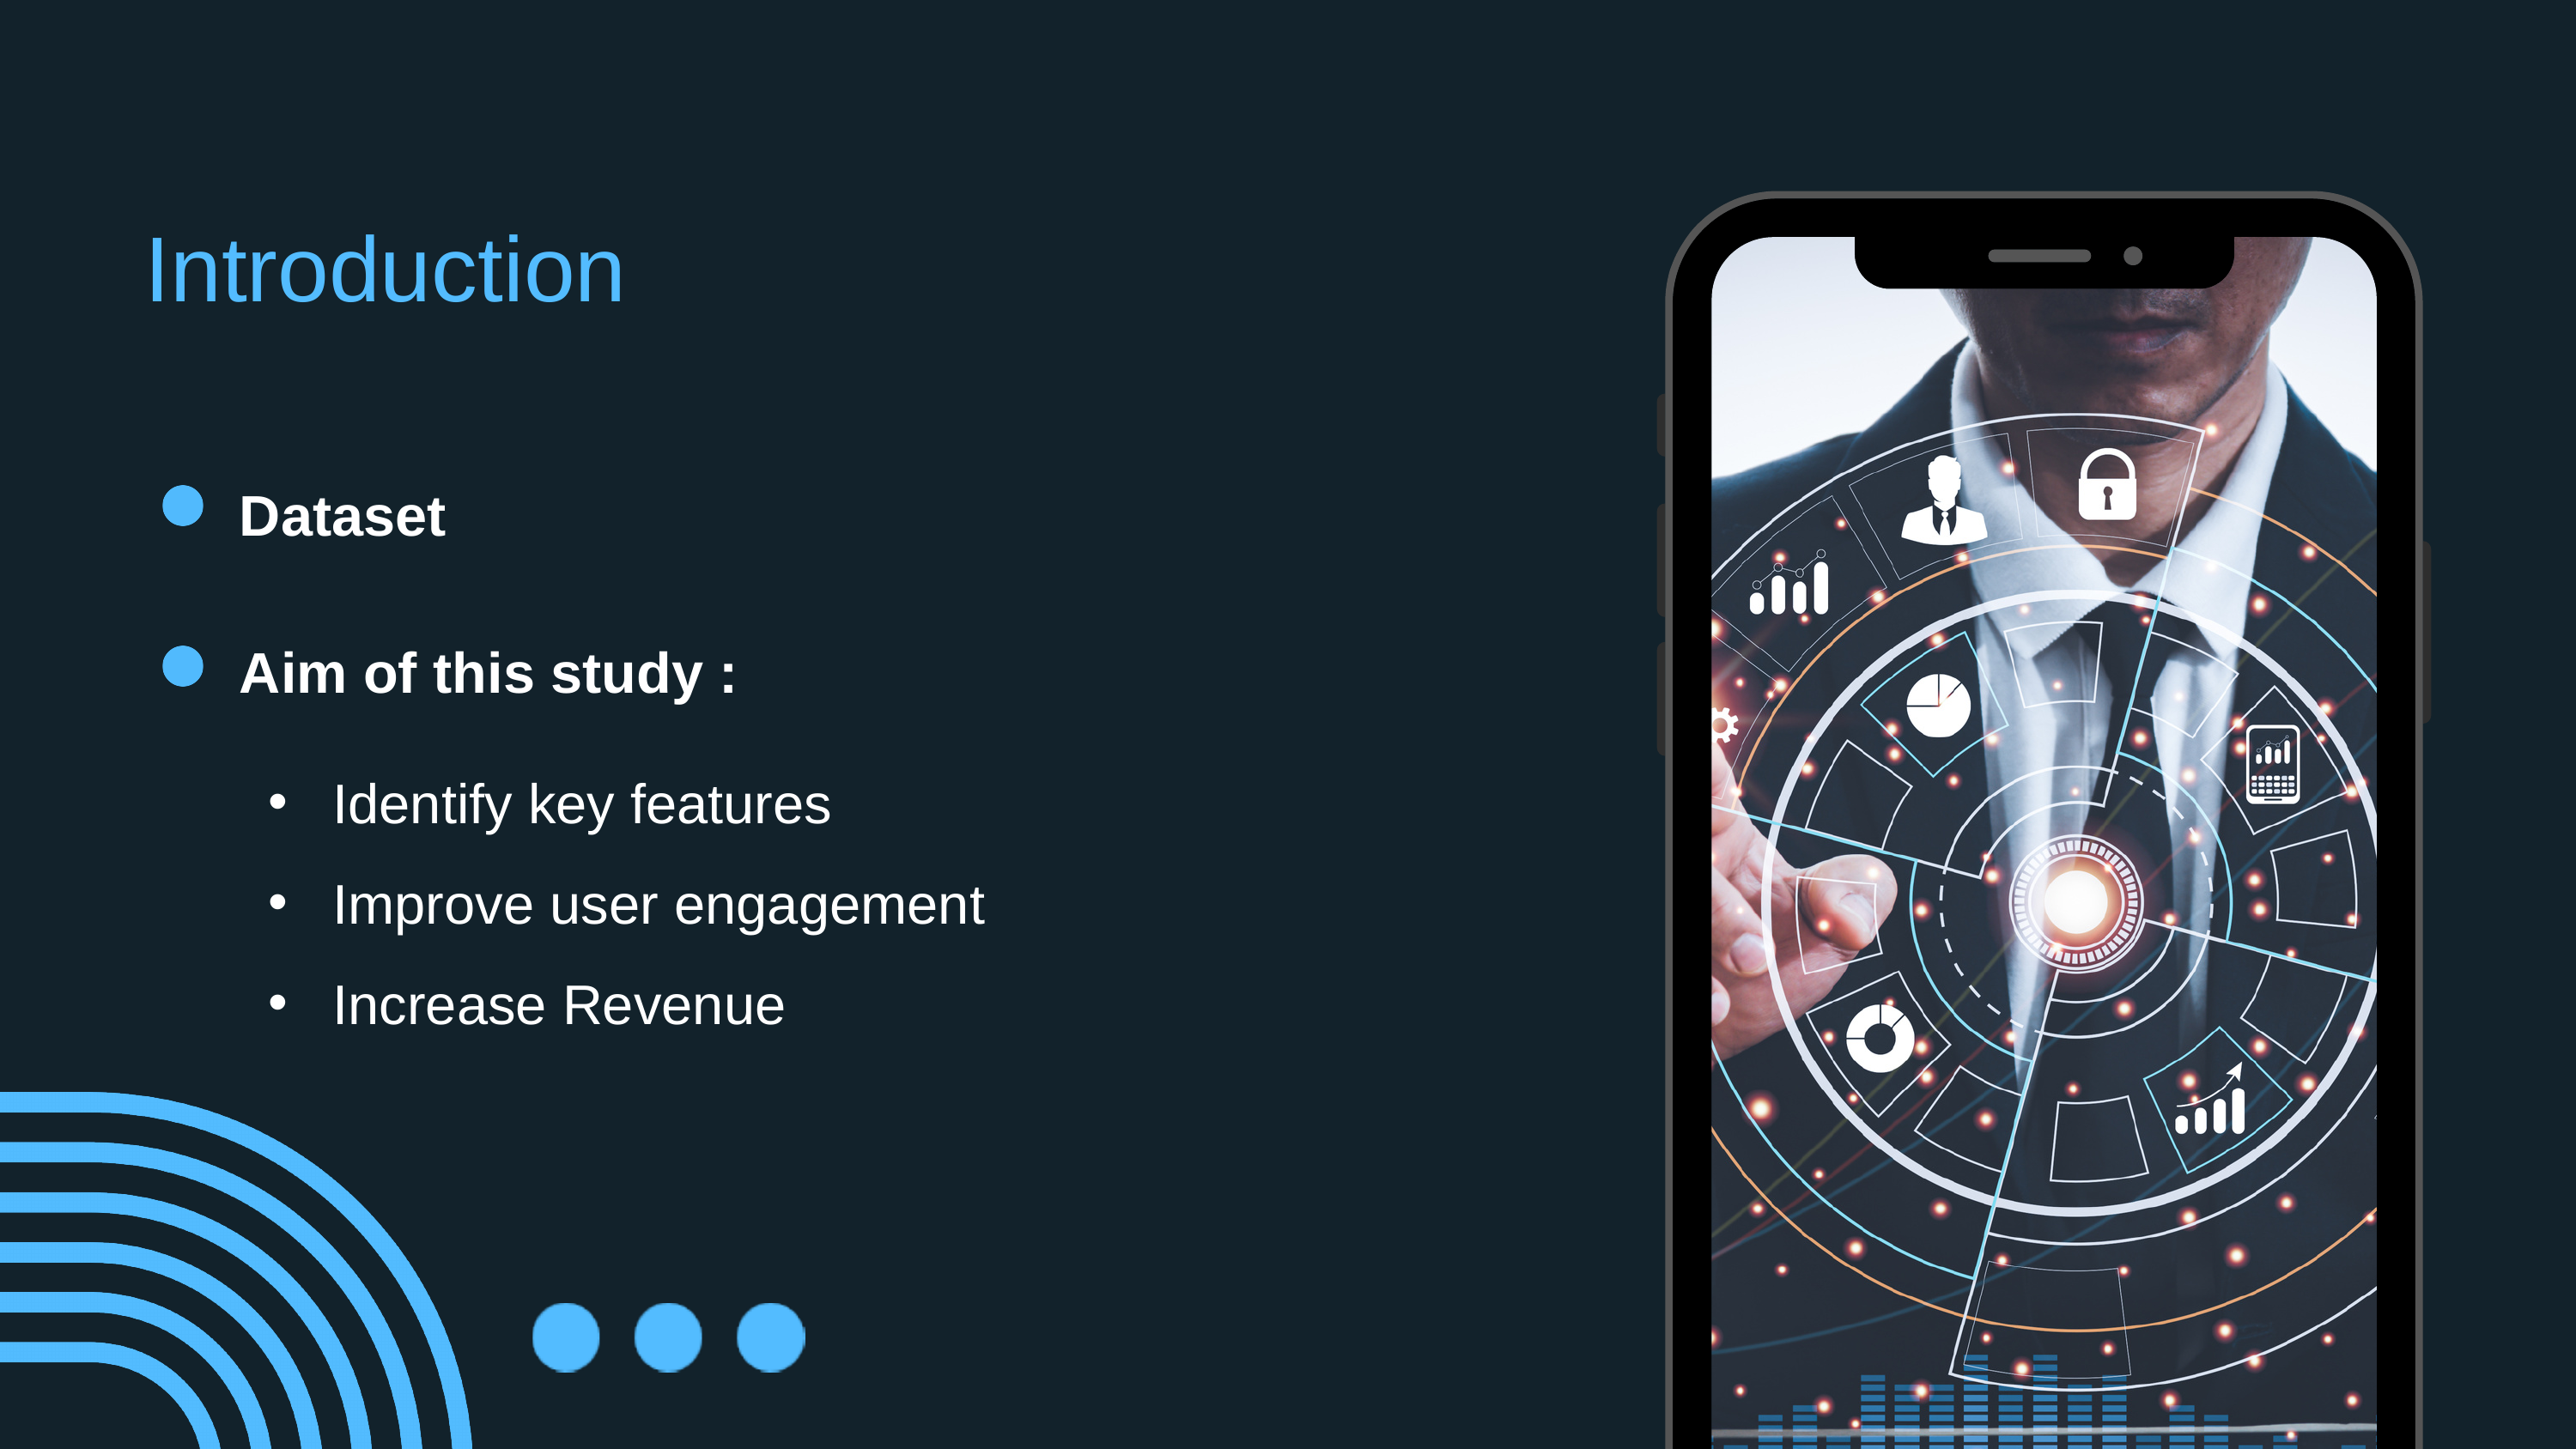

Introduction

Dataset

Aim of this study :

Identify key features
Improve user engagement
Increase Revenue